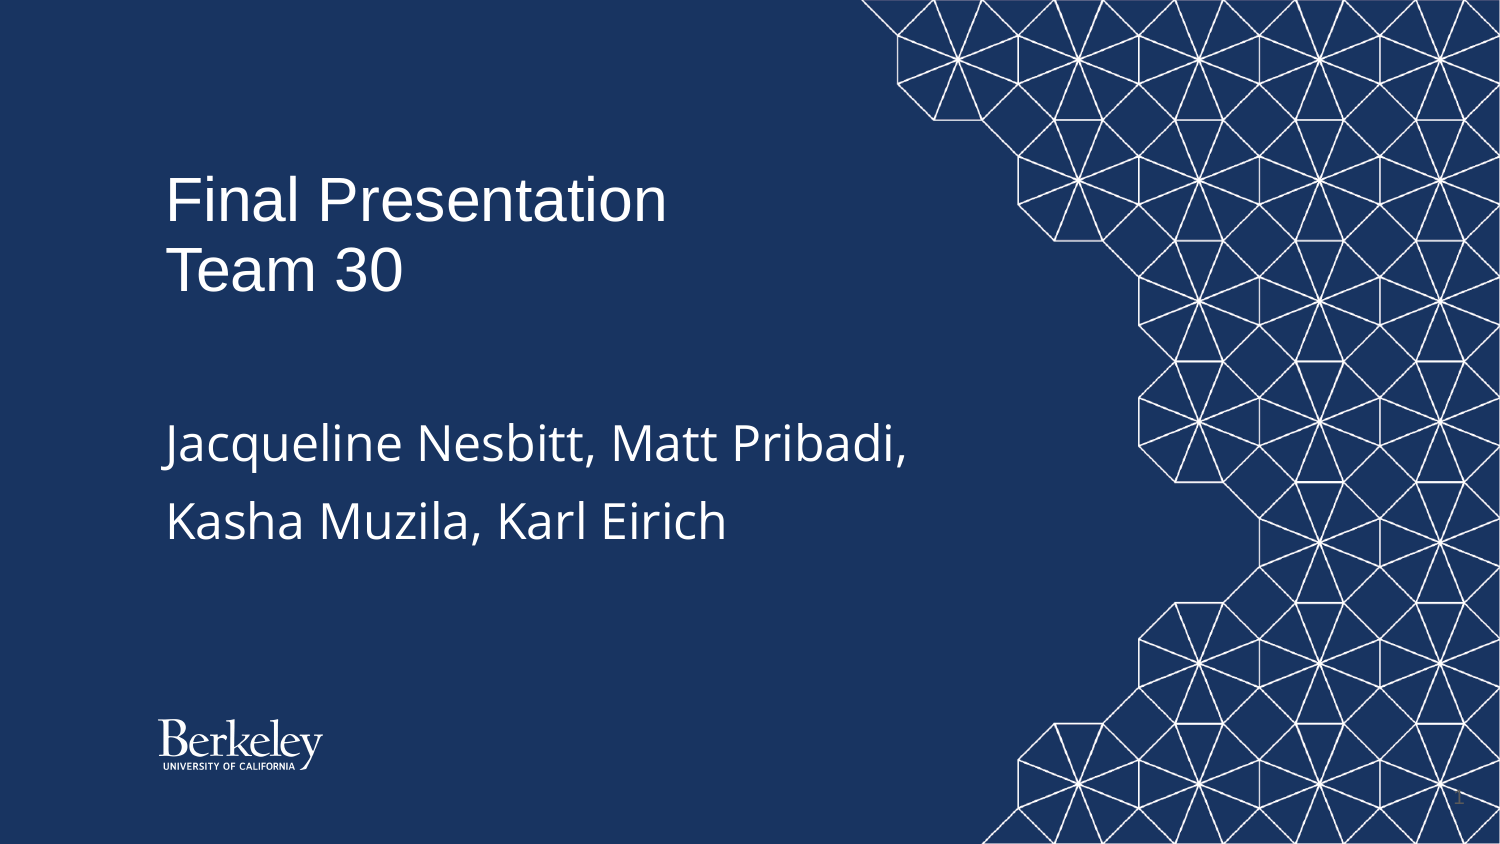

# Final Presentation
Team 30
Jacqueline Nesbitt, Matt Pribadi, Kasha Muzila, Karl Eirich
1